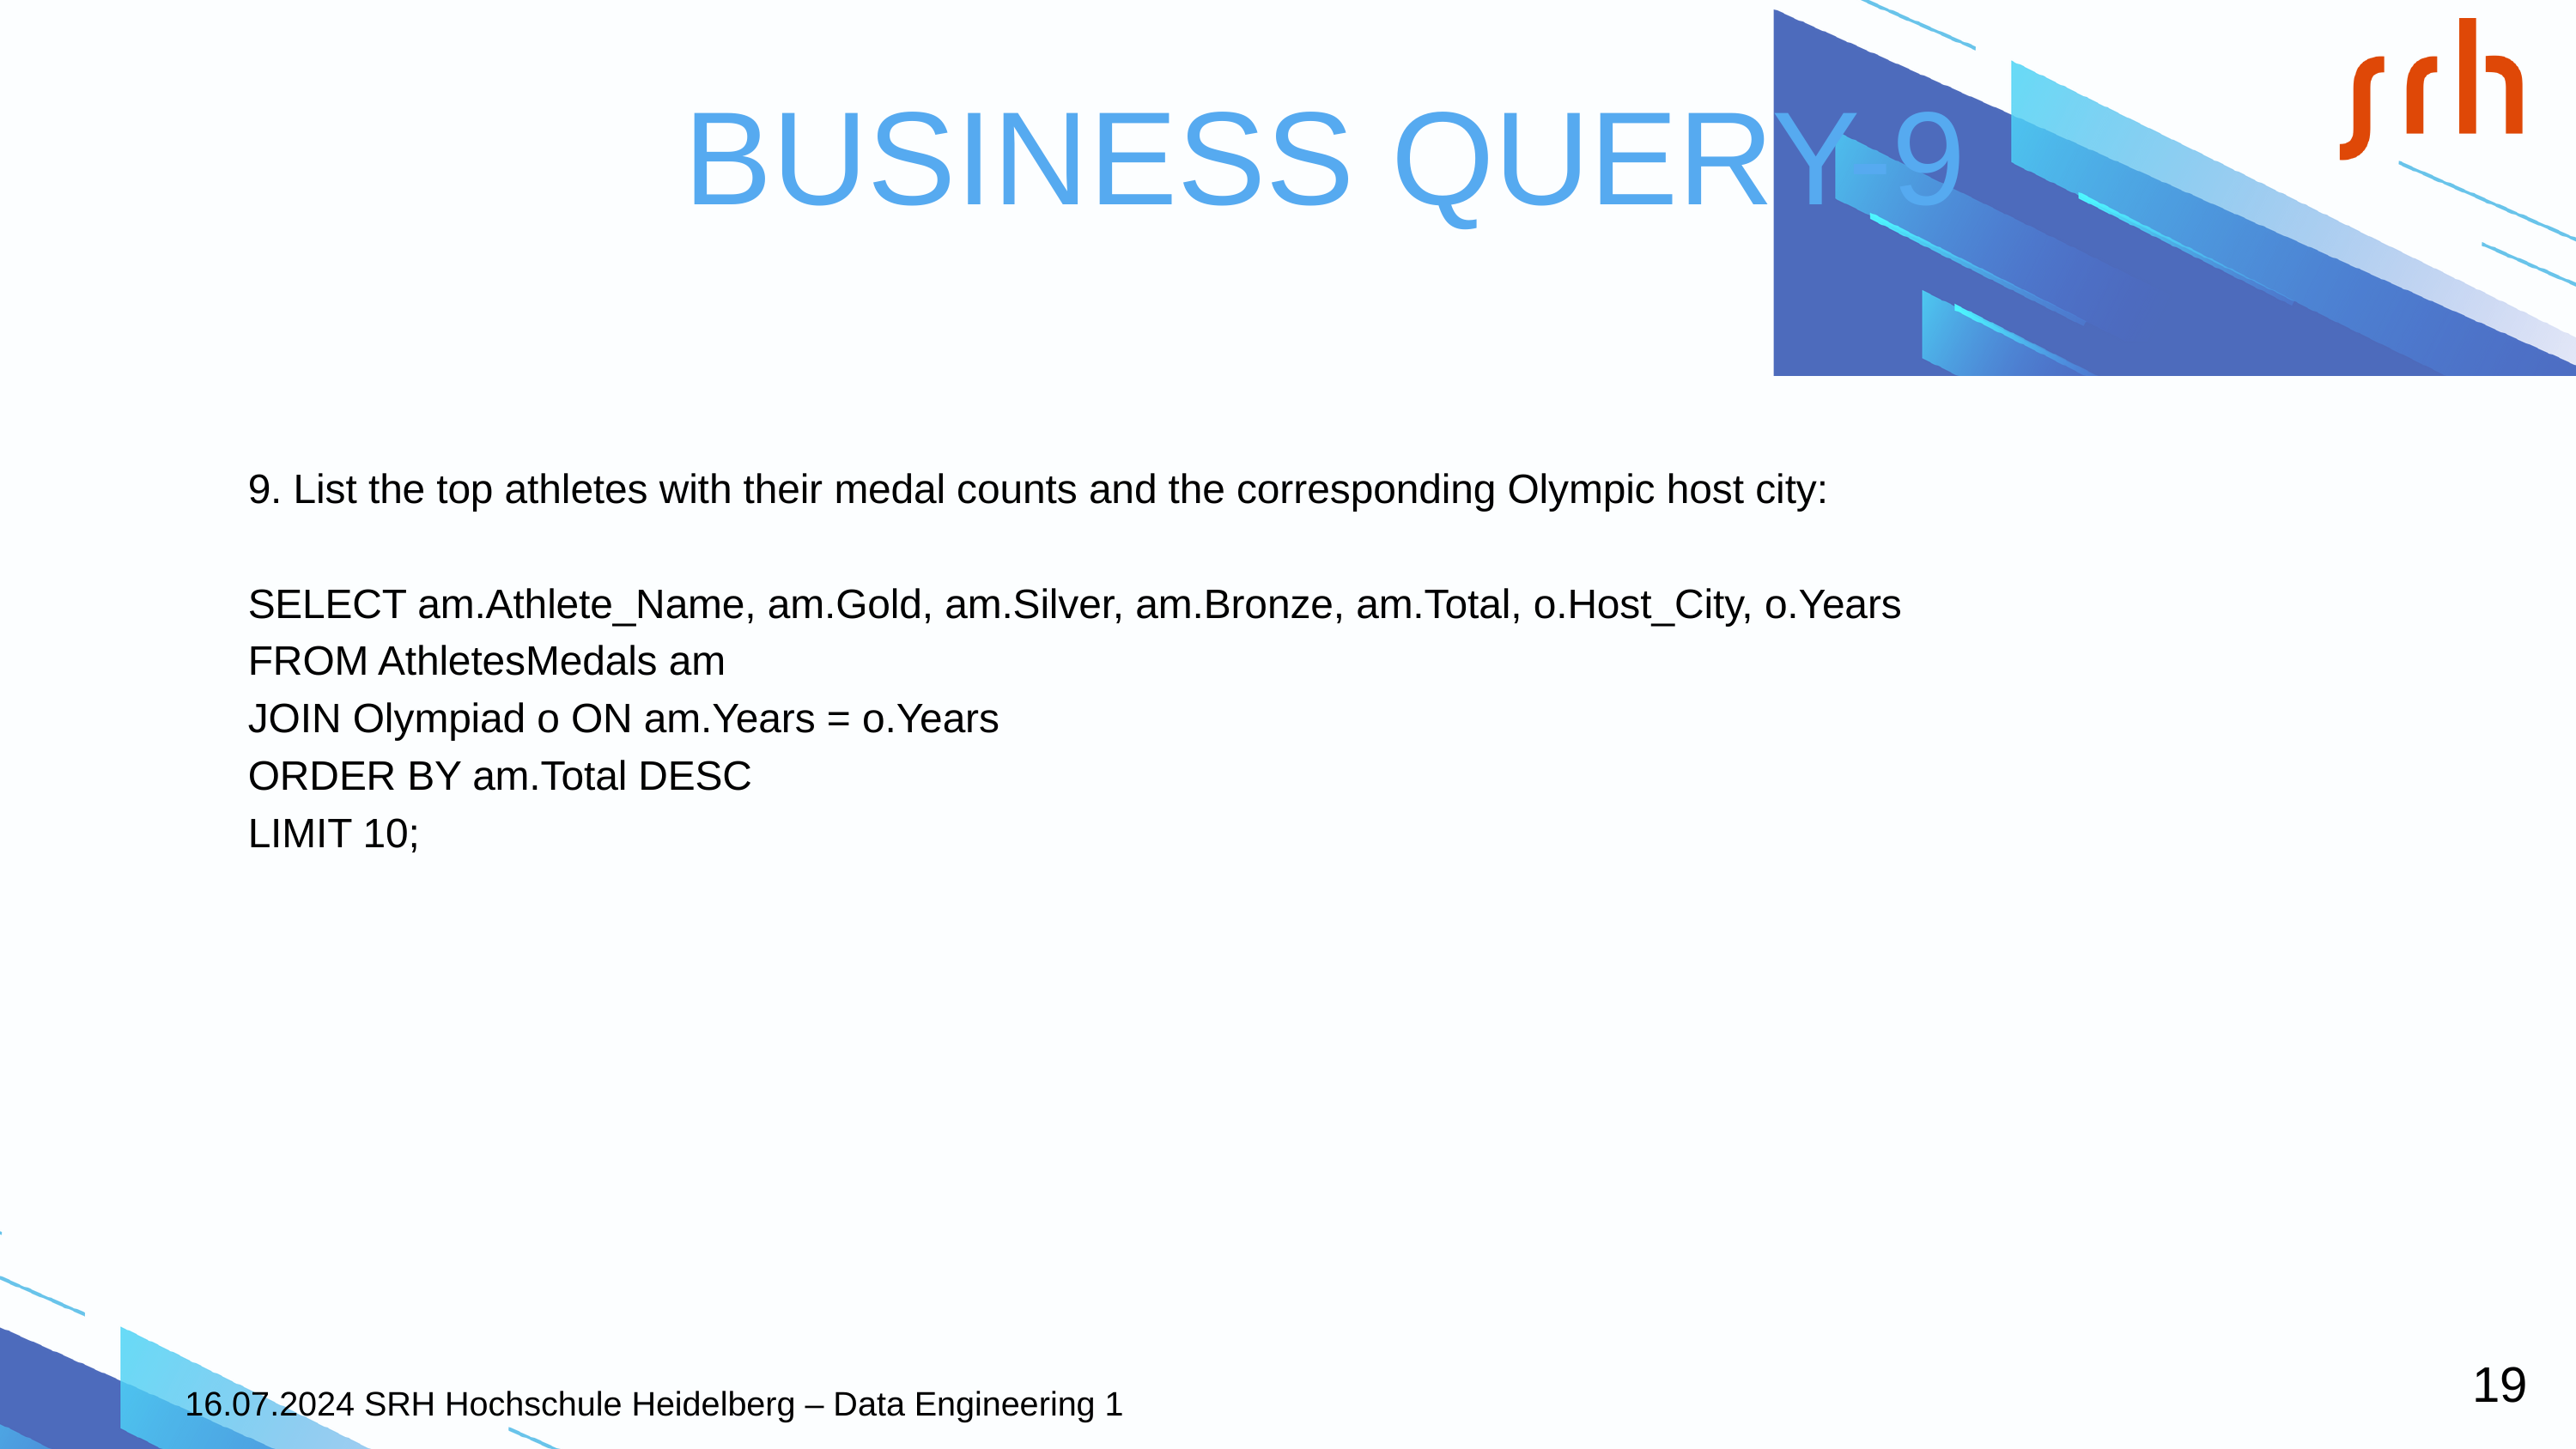

BUSINESS QUERY-9
9. List the top athletes with their medal counts and the corresponding Olympic host city:

SELECT am.Athlete_Name, am.Gold, am.Silver, am.Bronze, am.Total, o.Host_City, o.Years
FROM AthletesMedals am
JOIN Olympiad o ON am.Years = o.Years
ORDER BY am.Total DESC
LIMIT 10;

19
16.07.2024 SRH Hochschule Heidelberg – Data Engineering 1